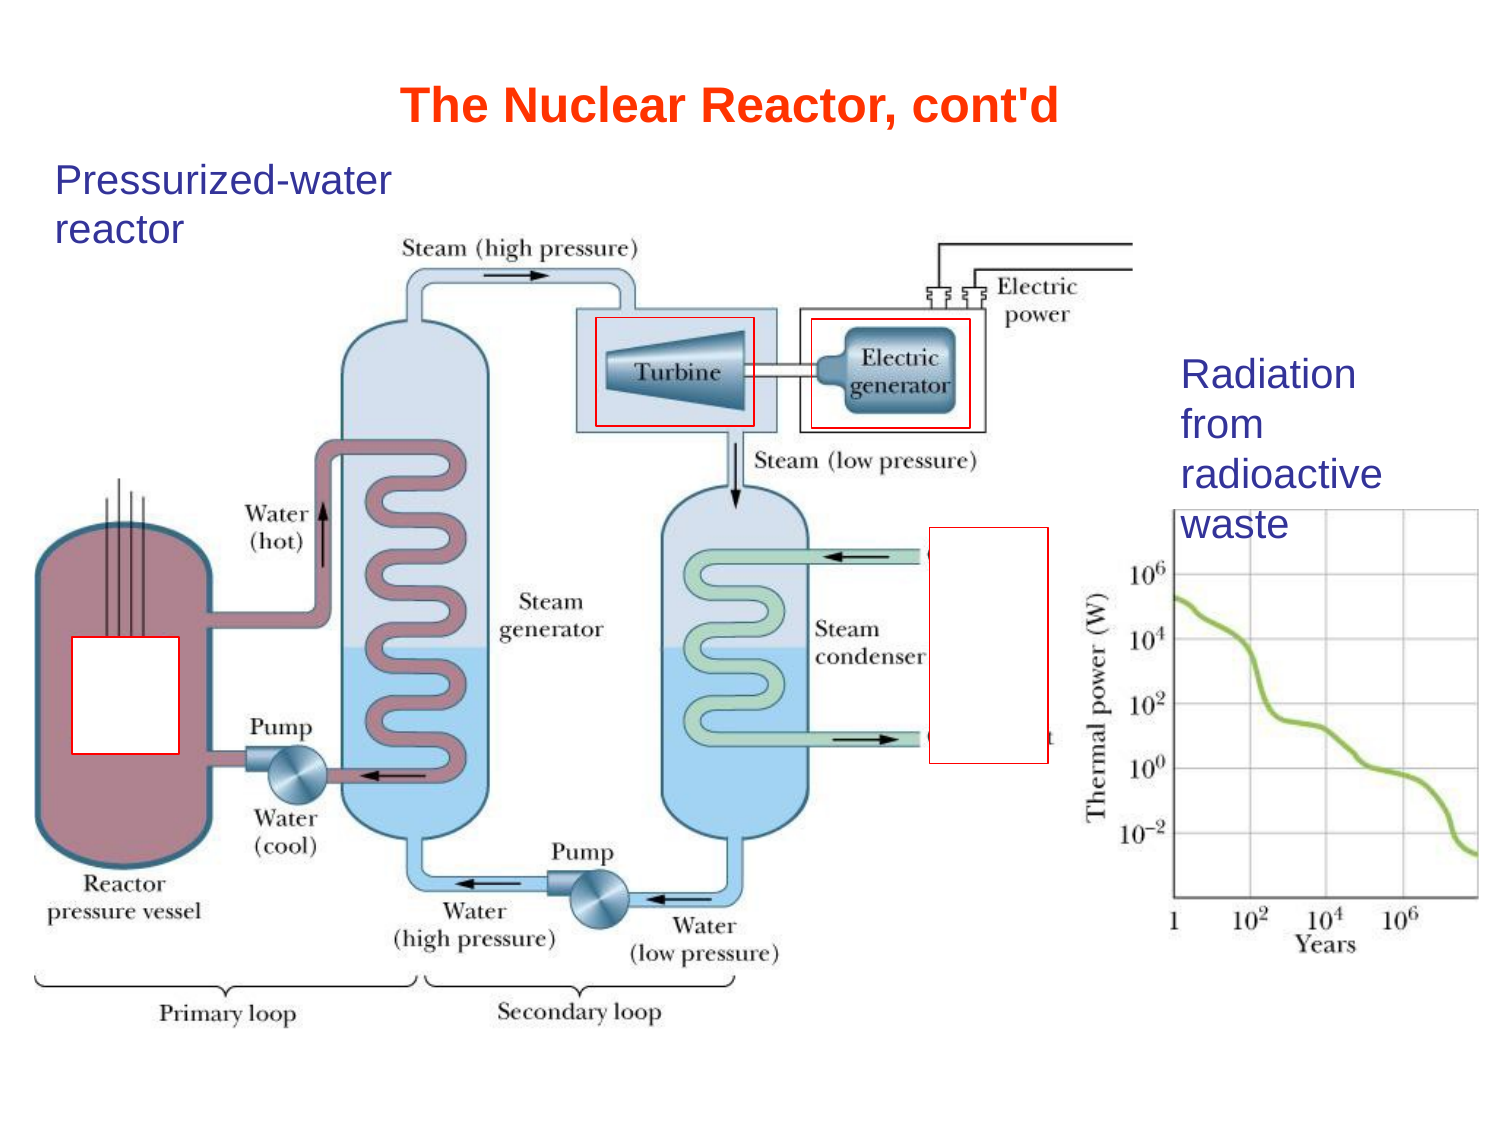

# The Nuclear Reactor, cont'd
Pressurized-water reactor

Radiation from radioactive waste